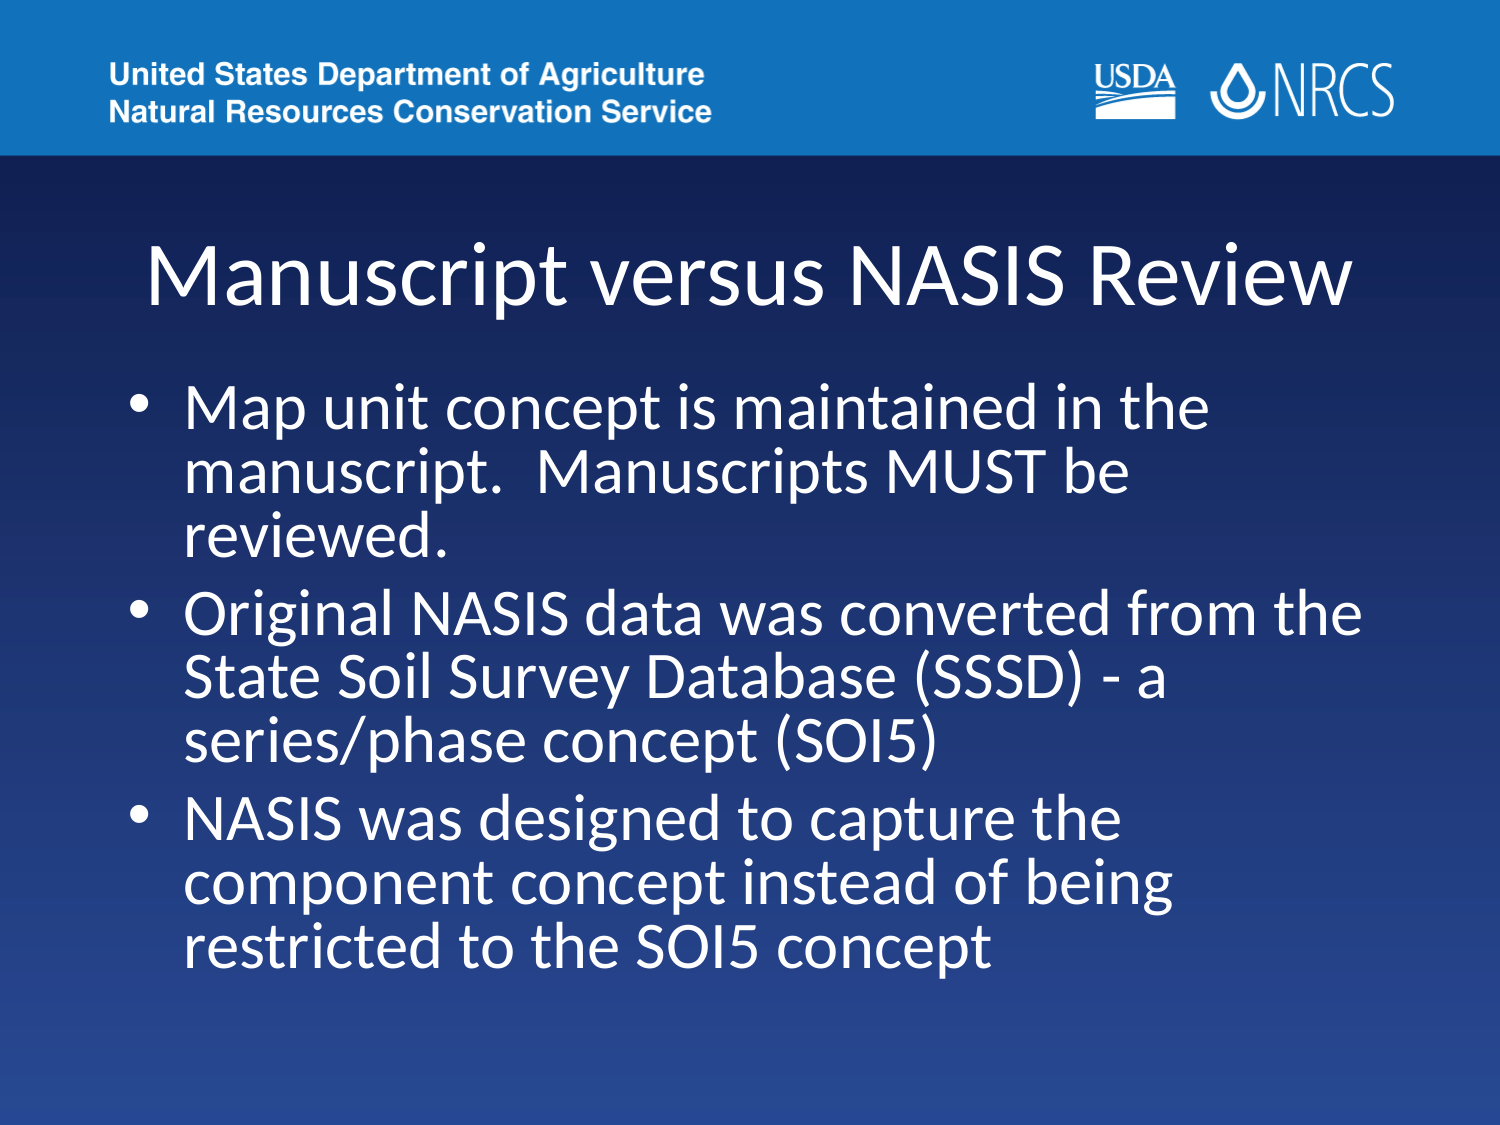

# Manuscript versus NASIS Review
Map unit concept is maintained in the manuscript.  Manuscripts MUST be reviewed.
Original NASIS data was converted from the State Soil Survey Database (SSSD) - a series/phase concept (SOI5)
NASIS was designed to capture the component concept instead of being restricted to the SOI5 concept